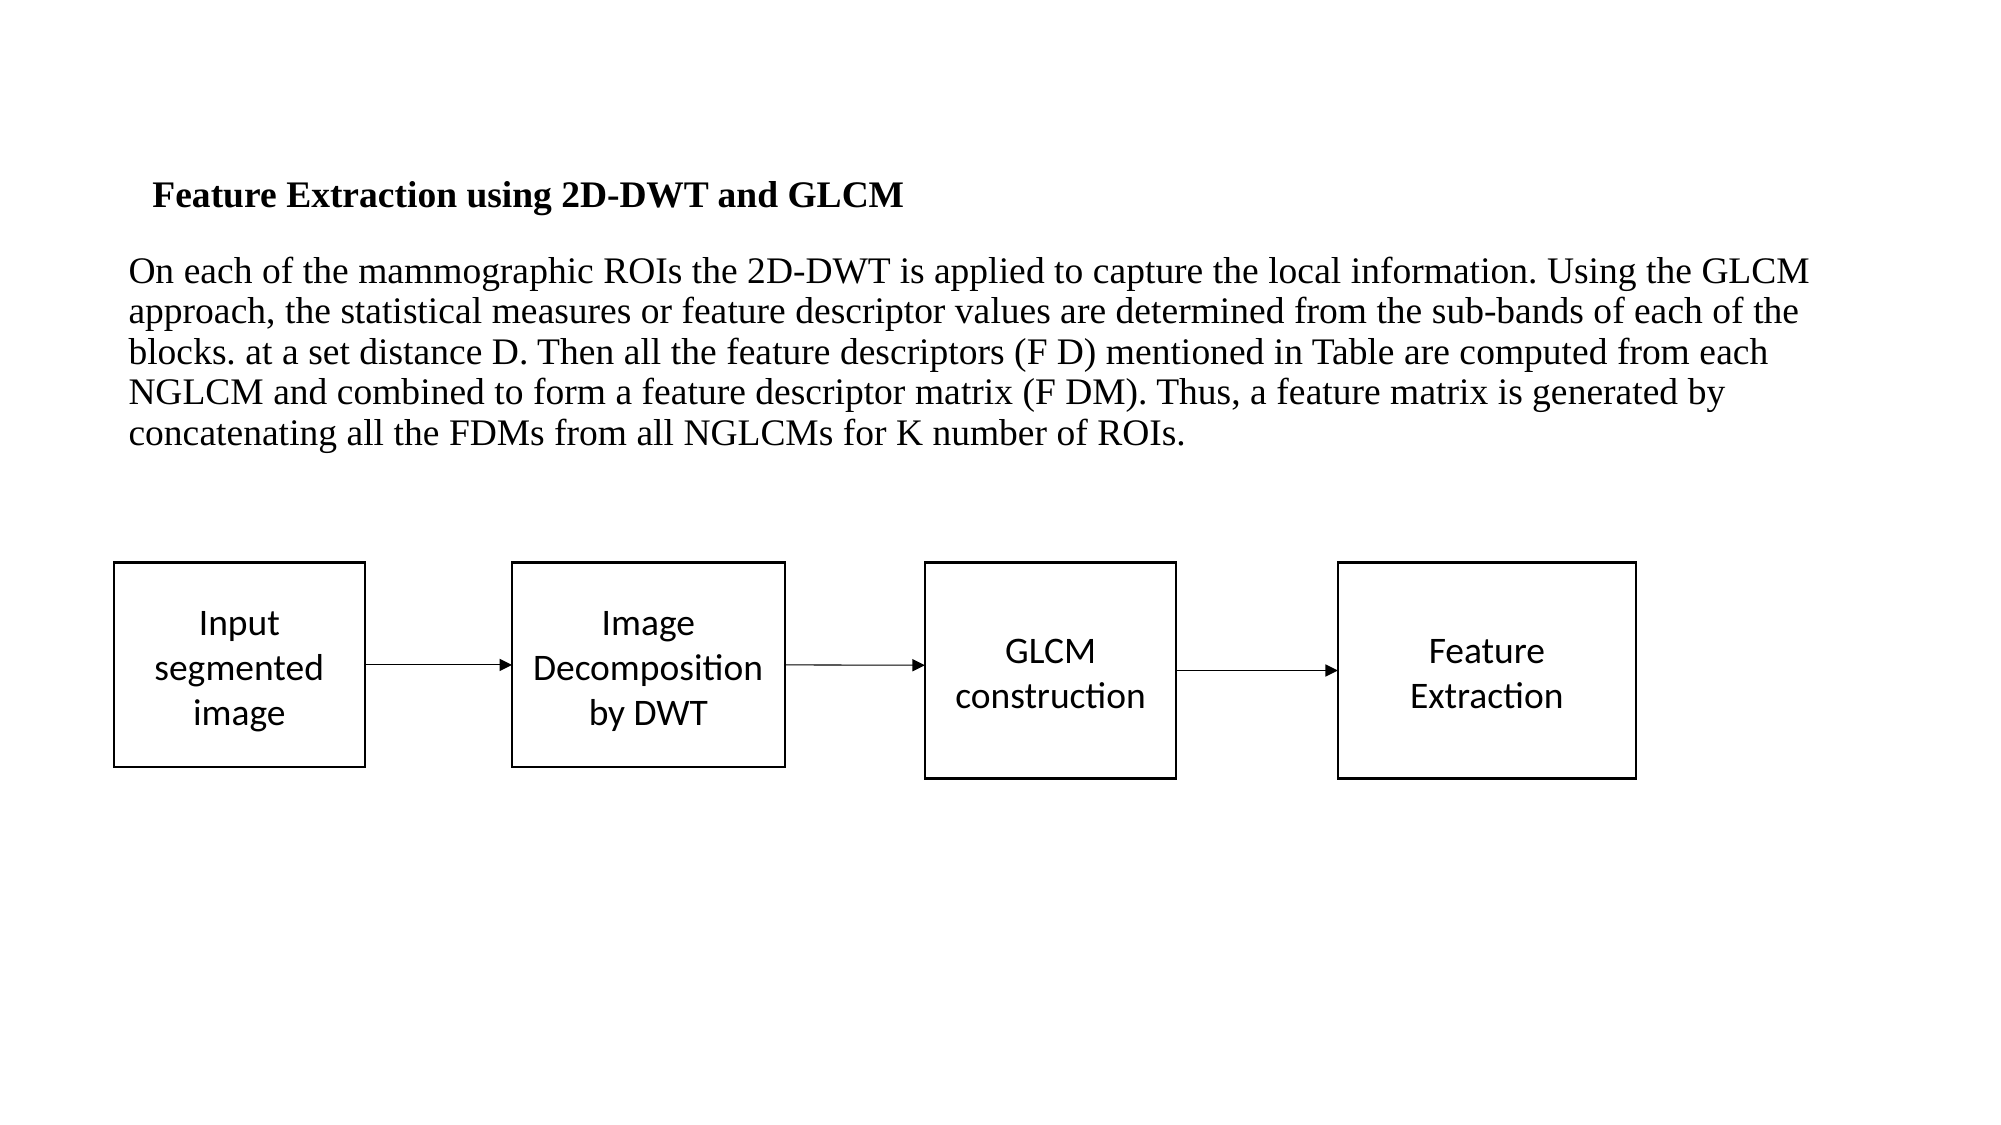

# Feature Extraction using 2D-DWT and GLCM
On each of the mammographic ROIs the 2D-DWT is applied to capture the local information. Using the GLCM approach, the statistical measures or feature descriptor values are determined from the sub-bands of each of the blocks. at a set distance D. Then all the feature descriptors (F D) mentioned in Table are computed from each NGLCM and combined to form a feature descriptor matrix (F DM). Thus, a feature matrix is generated by concatenating all the FDMs from all NGLCMs for K number of ROIs.

Input segmented image
Image Decomposition by DWT
GLCM construction
Feature Extraction